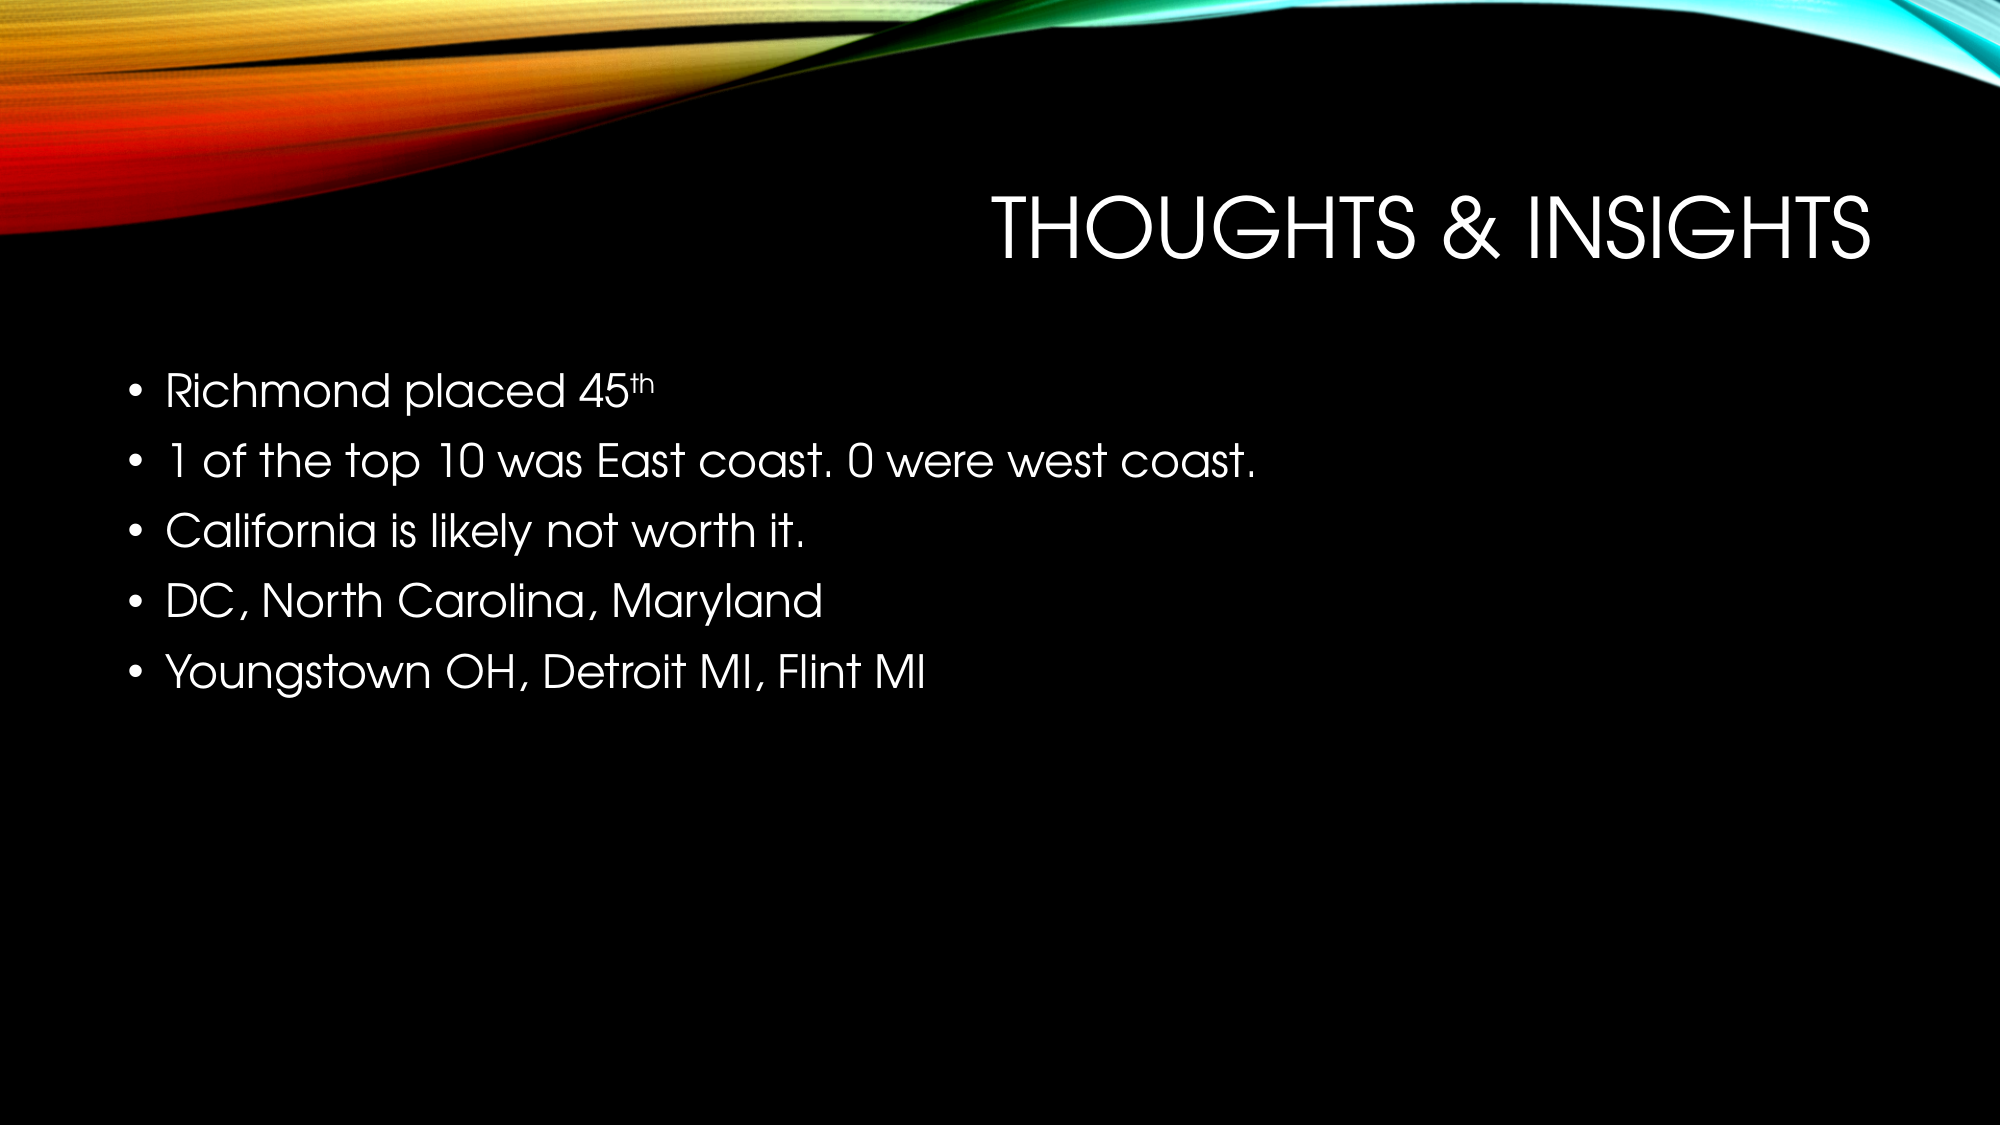

# Thoughts & insights
Richmond placed 45th
1 of the top 10 was East coast. 0 were west coast.
California is likely not worth it.
DC, North Carolina, Maryland
Youngstown OH, Detroit MI, Flint MI